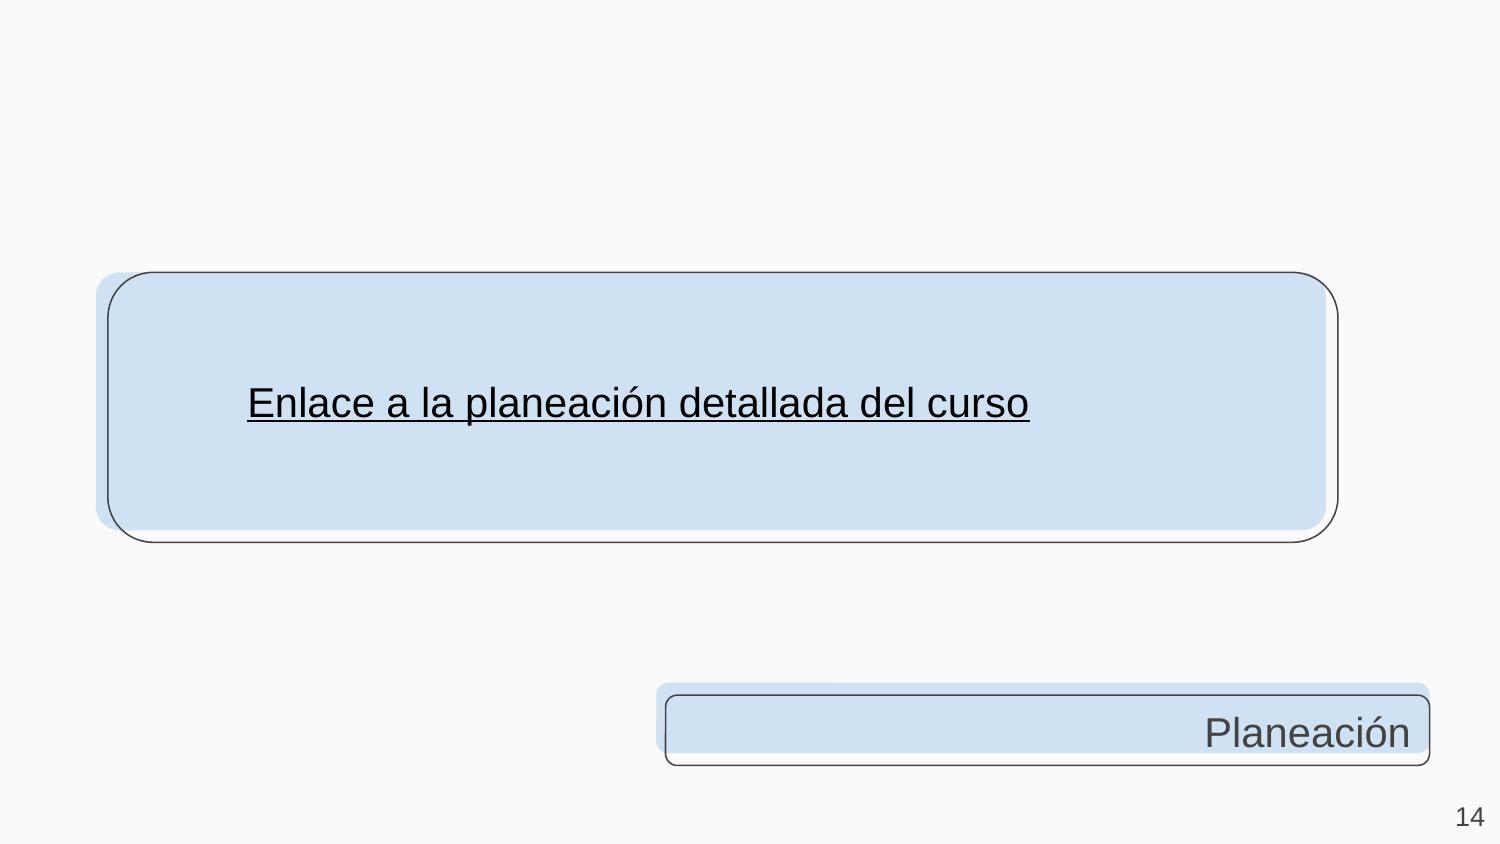

Enlace a la planeación detallada del curso

 Planeación
14